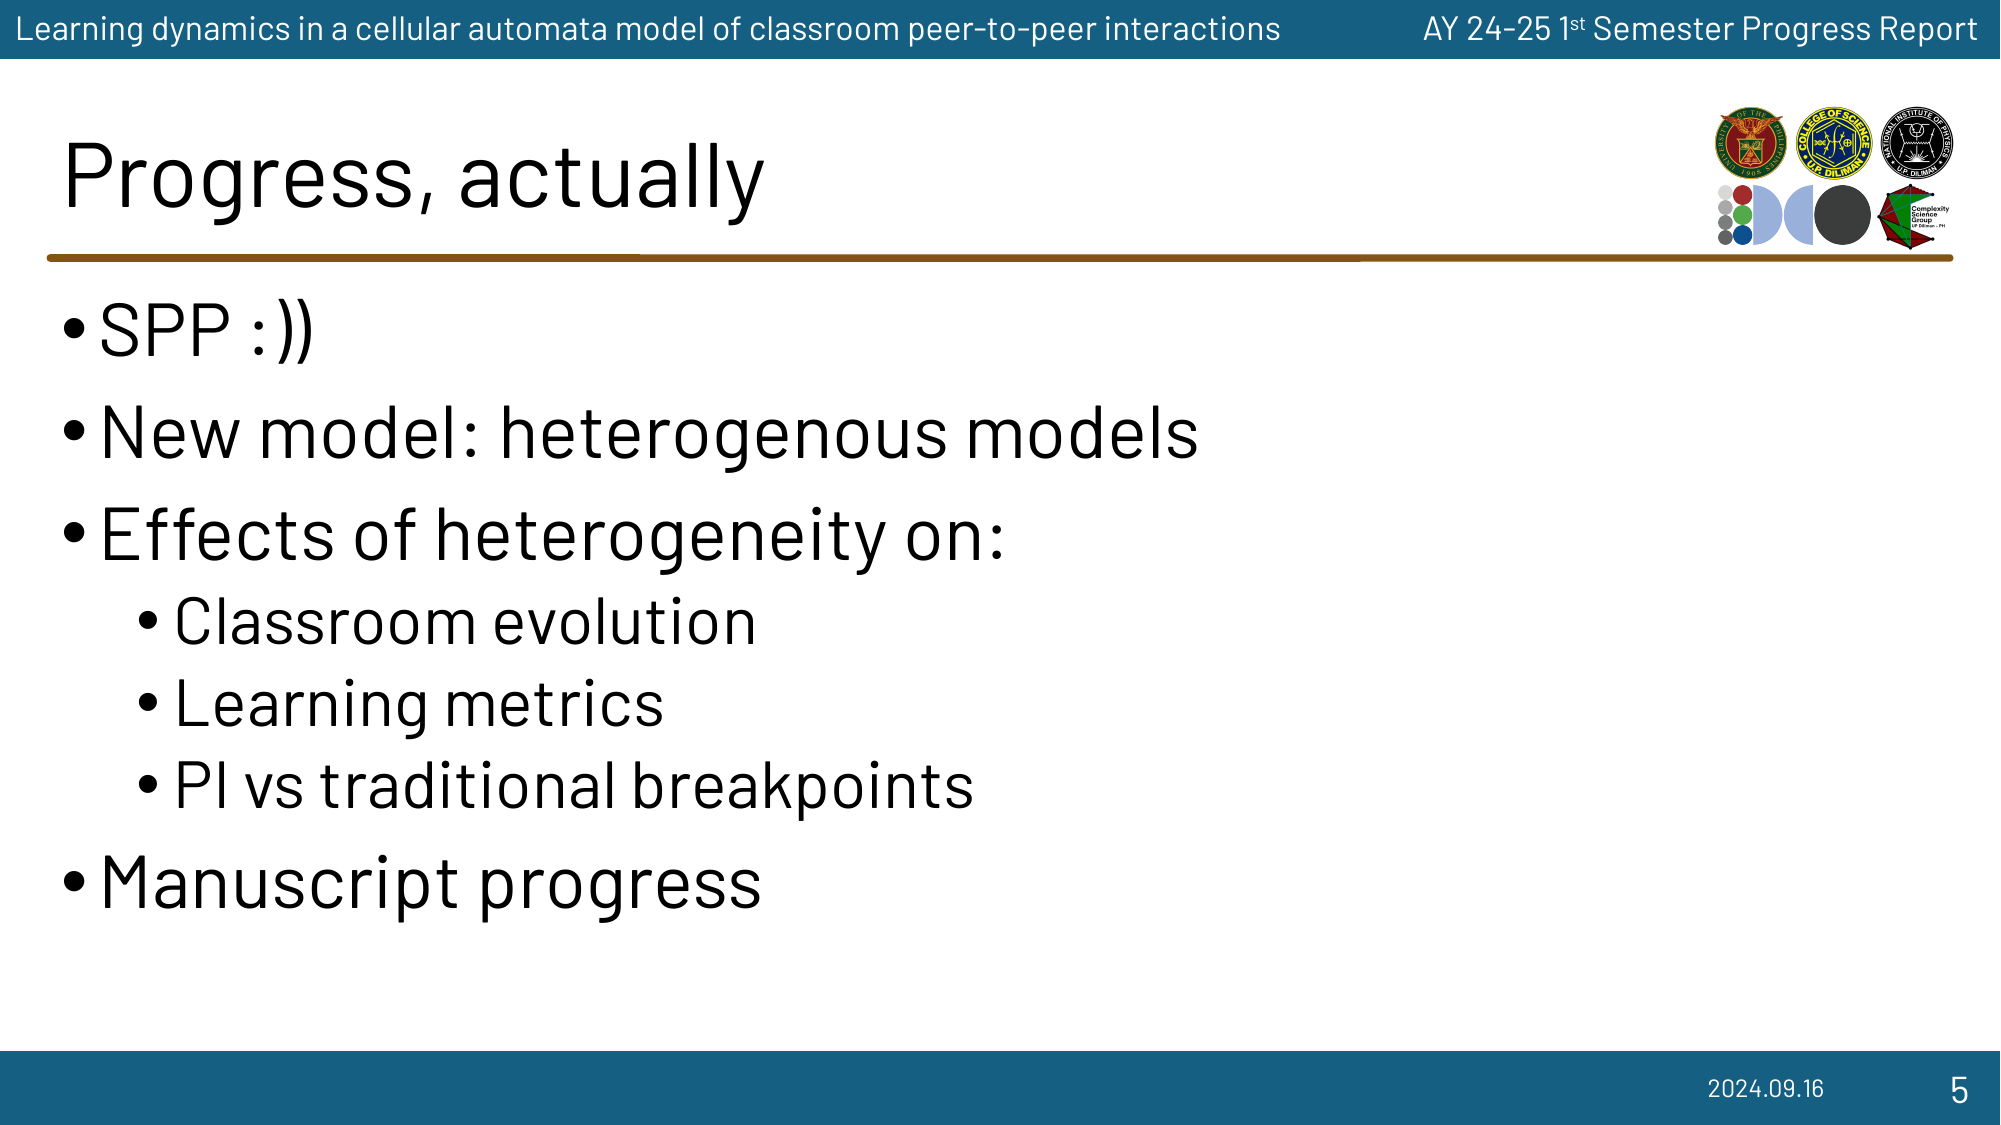

# Progress, actually
SPP :))
New model: heterogenous models
Effects of heterogeneity on:
Classroom evolution
Learning metrics
PI vs traditional breakpoints
Manuscript progress

2024.09.16
5